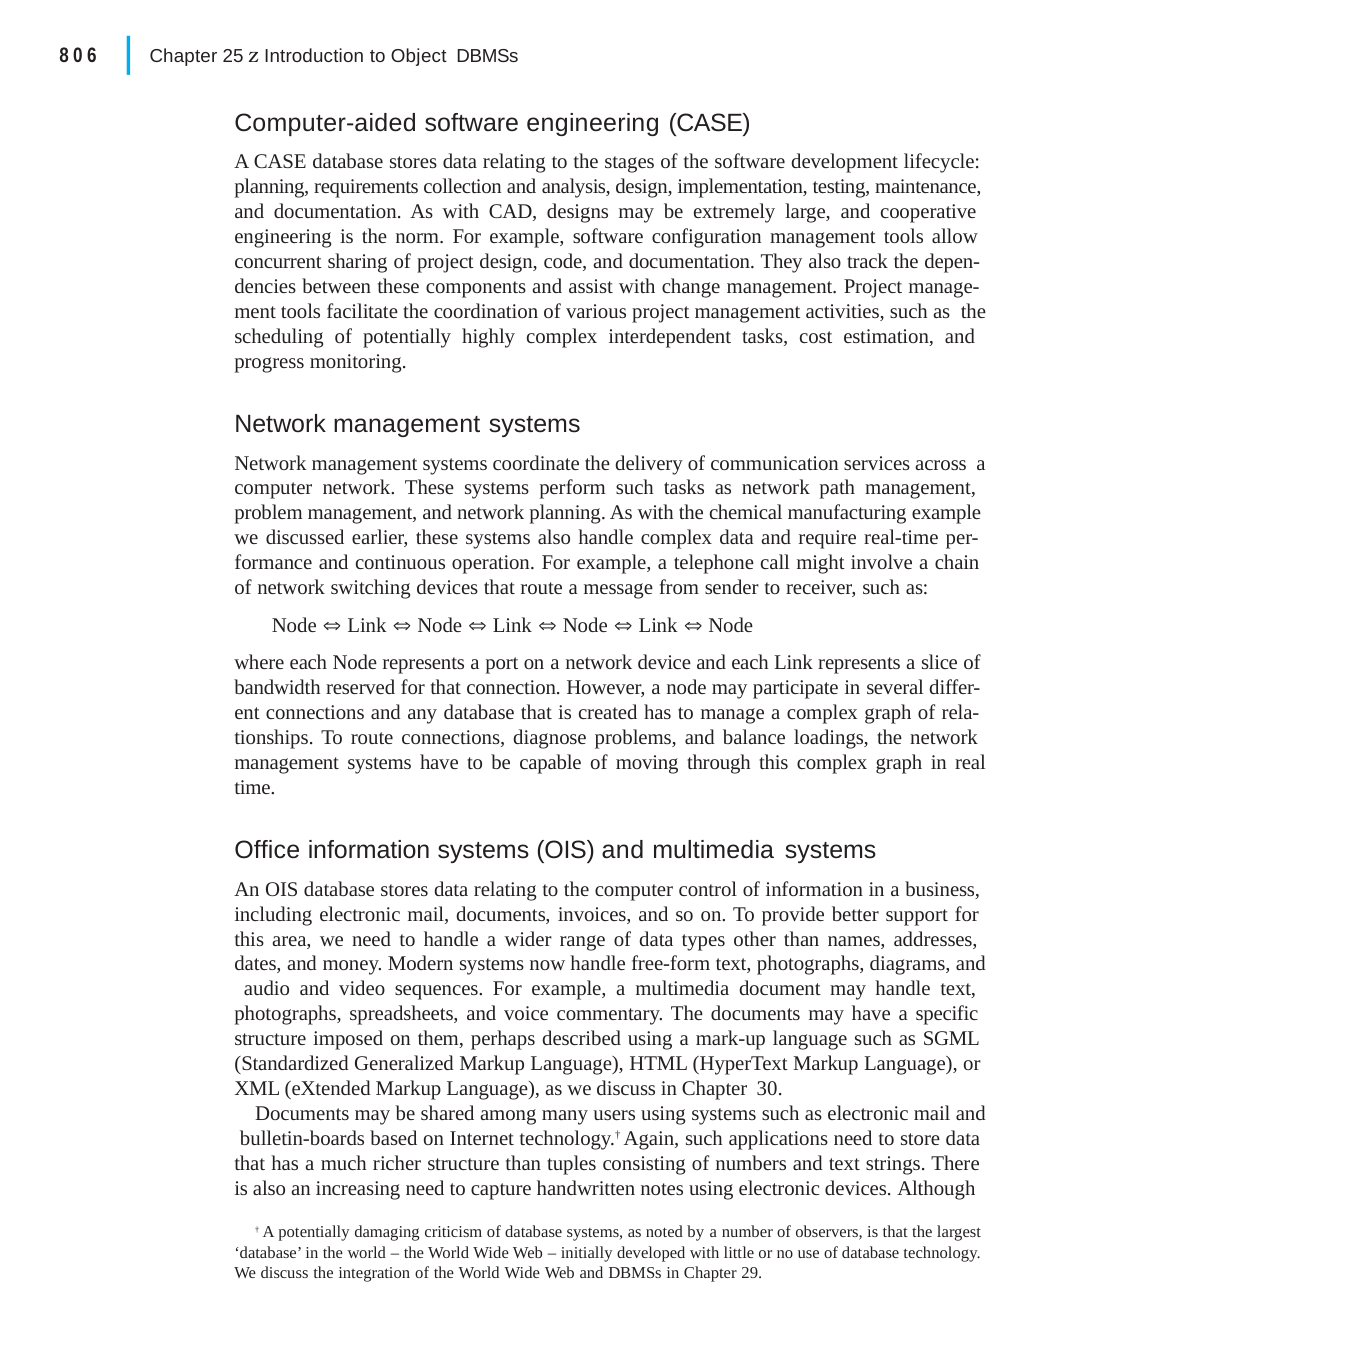

|
806
Chapter 25 z Introduction to Object DBMSs
Computer-aided software engineering (CASE)
A CASE database stores data relating to the stages of the software development lifecycle:  planning, requirements collection and analysis, design, implementation, testing, maintenance,  and documentation. As with CAD, designs may be extremely large, and cooperative  engineering is the norm. For example, software configuration management tools allow  concurrent sharing of project design, code, and documentation. They also track the depen-  dencies between these components and assist with change management. Project manage-  ment tools facilitate the coordination of various project management activities, such as  the scheduling of potentially highly complex interdependent tasks, cost estimation, and  progress monitoring.

Network management systems
Network management systems coordinate the delivery of communication services across  a computer network. These systems perform such tasks as network path management,  problem management, and network planning. As with the chemical manufacturing example  we discussed earlier, these systems also handle complex data and require real-time per-  formance and continuous operation. For example, a telephone call might involve a chain  of network switching devices that route a message from sender to receiver, such as:
Node ⇔ Link ⇔ Node ⇔ Link ⇔ Node ⇔ Link ⇔ Node
where each Node represents a port on a network device and each Link represents a slice of  bandwidth reserved for that connection. However, a node may participate in several differ-  ent connections and any database that is created has to manage a complex graph of rela-  tionships. To route connections, diagnose problems, and balance loadings, the network  management systems have to be capable of moving through this complex graph in real time.

Office information systems (OIS) and multimedia systems
An OIS database stores data relating to the computer control of information in a business,  including electronic mail, documents, invoices, and so on. To provide better support for  this area, we need to handle a wider range of data types other than names, addresses,  dates, and money. Modern systems now handle free-form text, photographs, diagrams, and  audio and video sequences. For example, a multimedia document may handle text,  photographs, spreadsheets, and voice commentary. The documents may have a specific  structure imposed on them, perhaps described using a mark-up language such as SGML  (Standardized Generalized Markup Language), HTML (HyperText Markup Language), or  XML (eXtended Markup Language), as we discuss in Chapter 30.
Documents may be shared among many users using systems such as electronic mail and  bulletin-boards based on Internet technology.† Again, such applications need to store data  that has a much richer structure than tuples consisting of numbers and text strings. There  is also an increasing need to capture handwritten notes using electronic devices. Although
† A potentially damaging criticism of database systems, as noted by a number of observers, is that the largest  ‘database’ in the world – the World Wide Web – initially developed with little or no use of database technology.  We discuss the integration of the World Wide Web and DBMSs in Chapter 29.